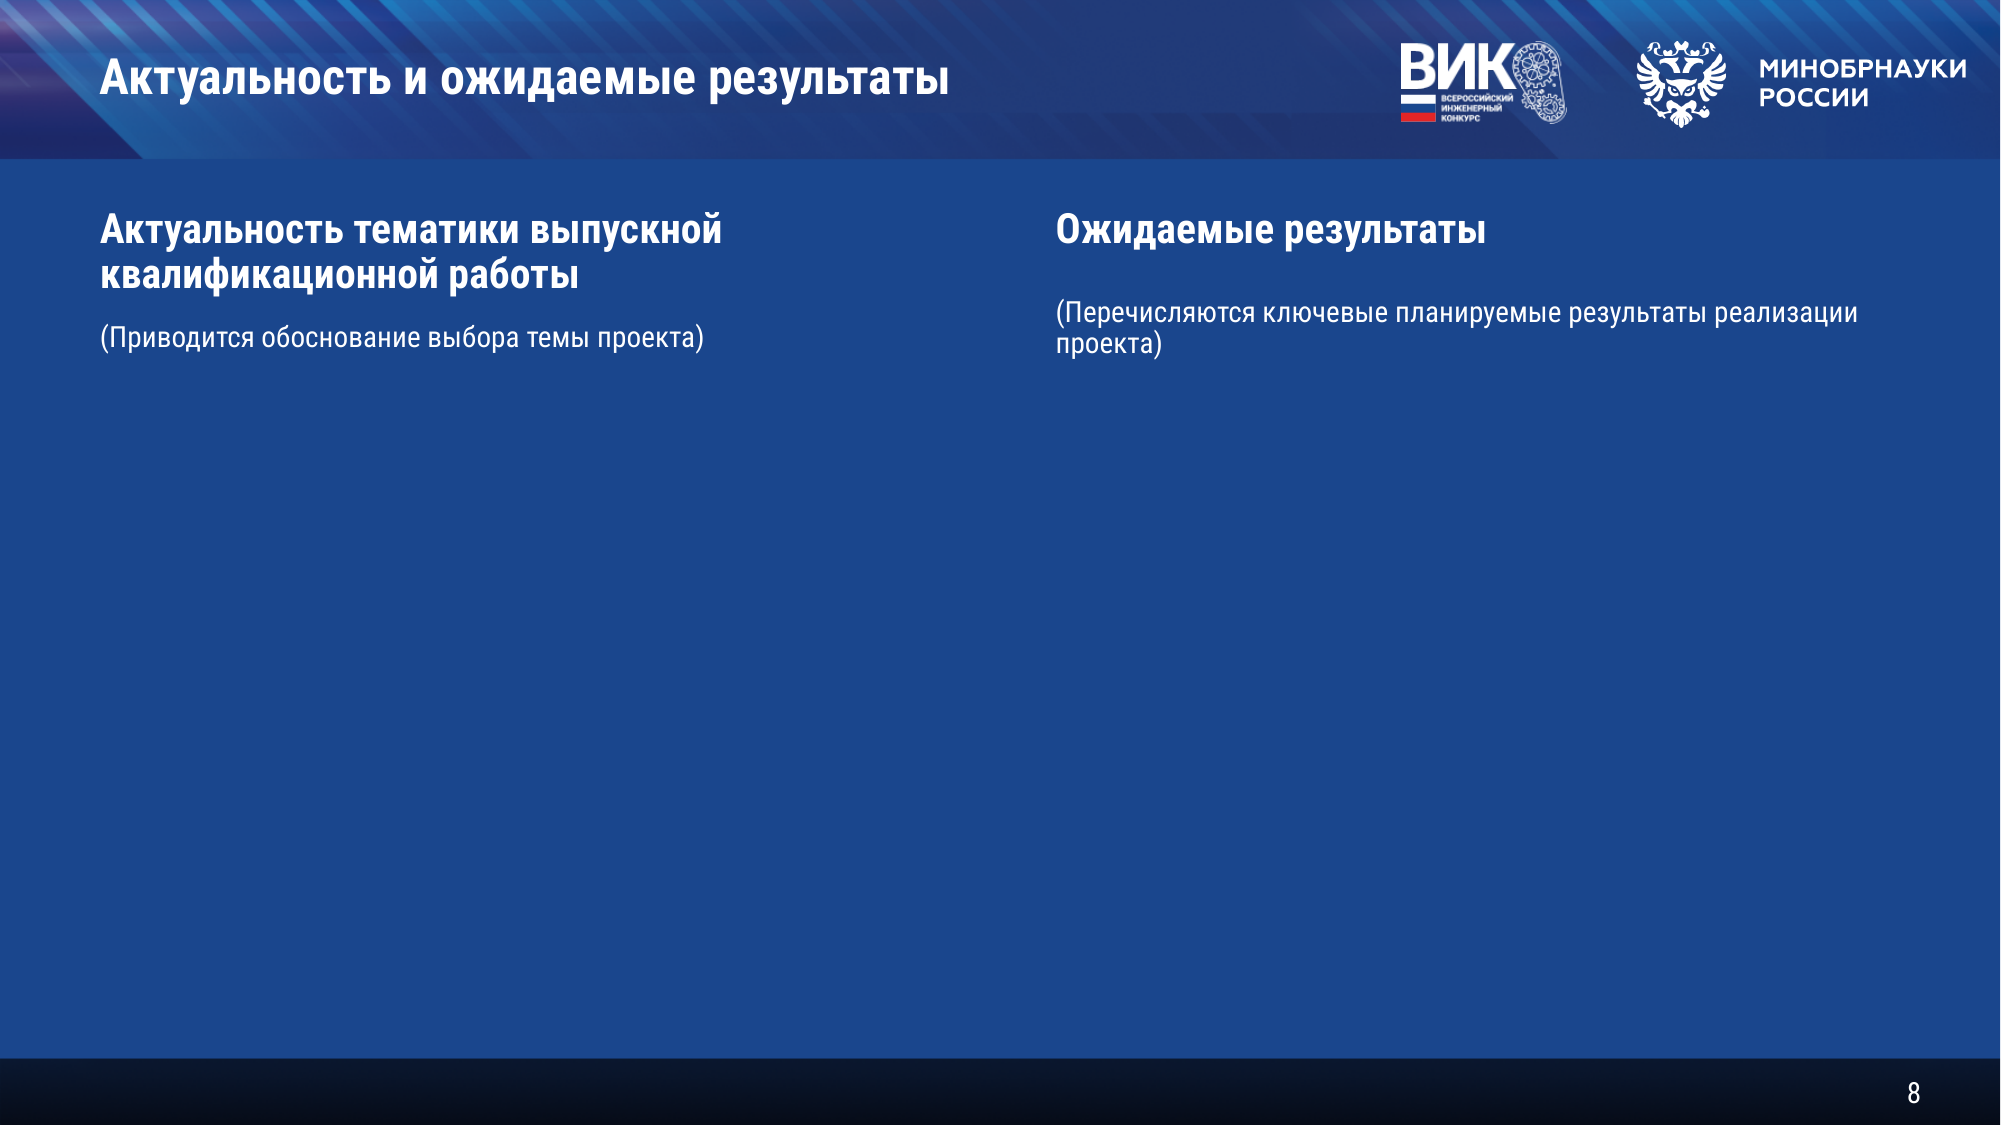

# Актуальность и ожидаемые результаты
Актуальность тематики выпускной квалификационной работы

Ожидаемые результаты
(Перечисляются ключевые планируемые результаты реализации проекта)

(Приводится обоснование выбора темы проекта)